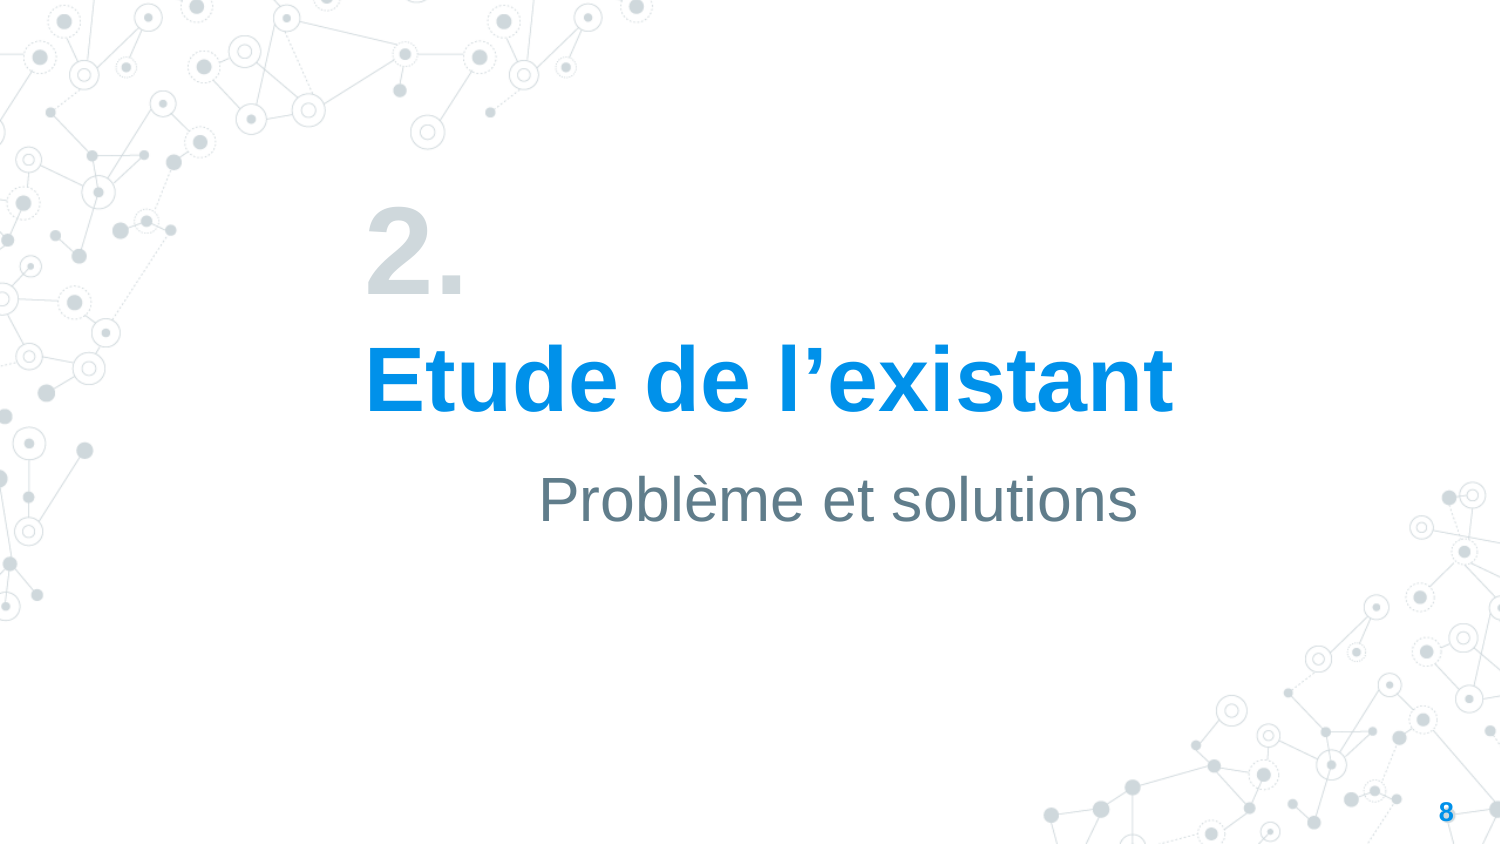

# 2.
Etude de l’existant
Problème et solutions
8